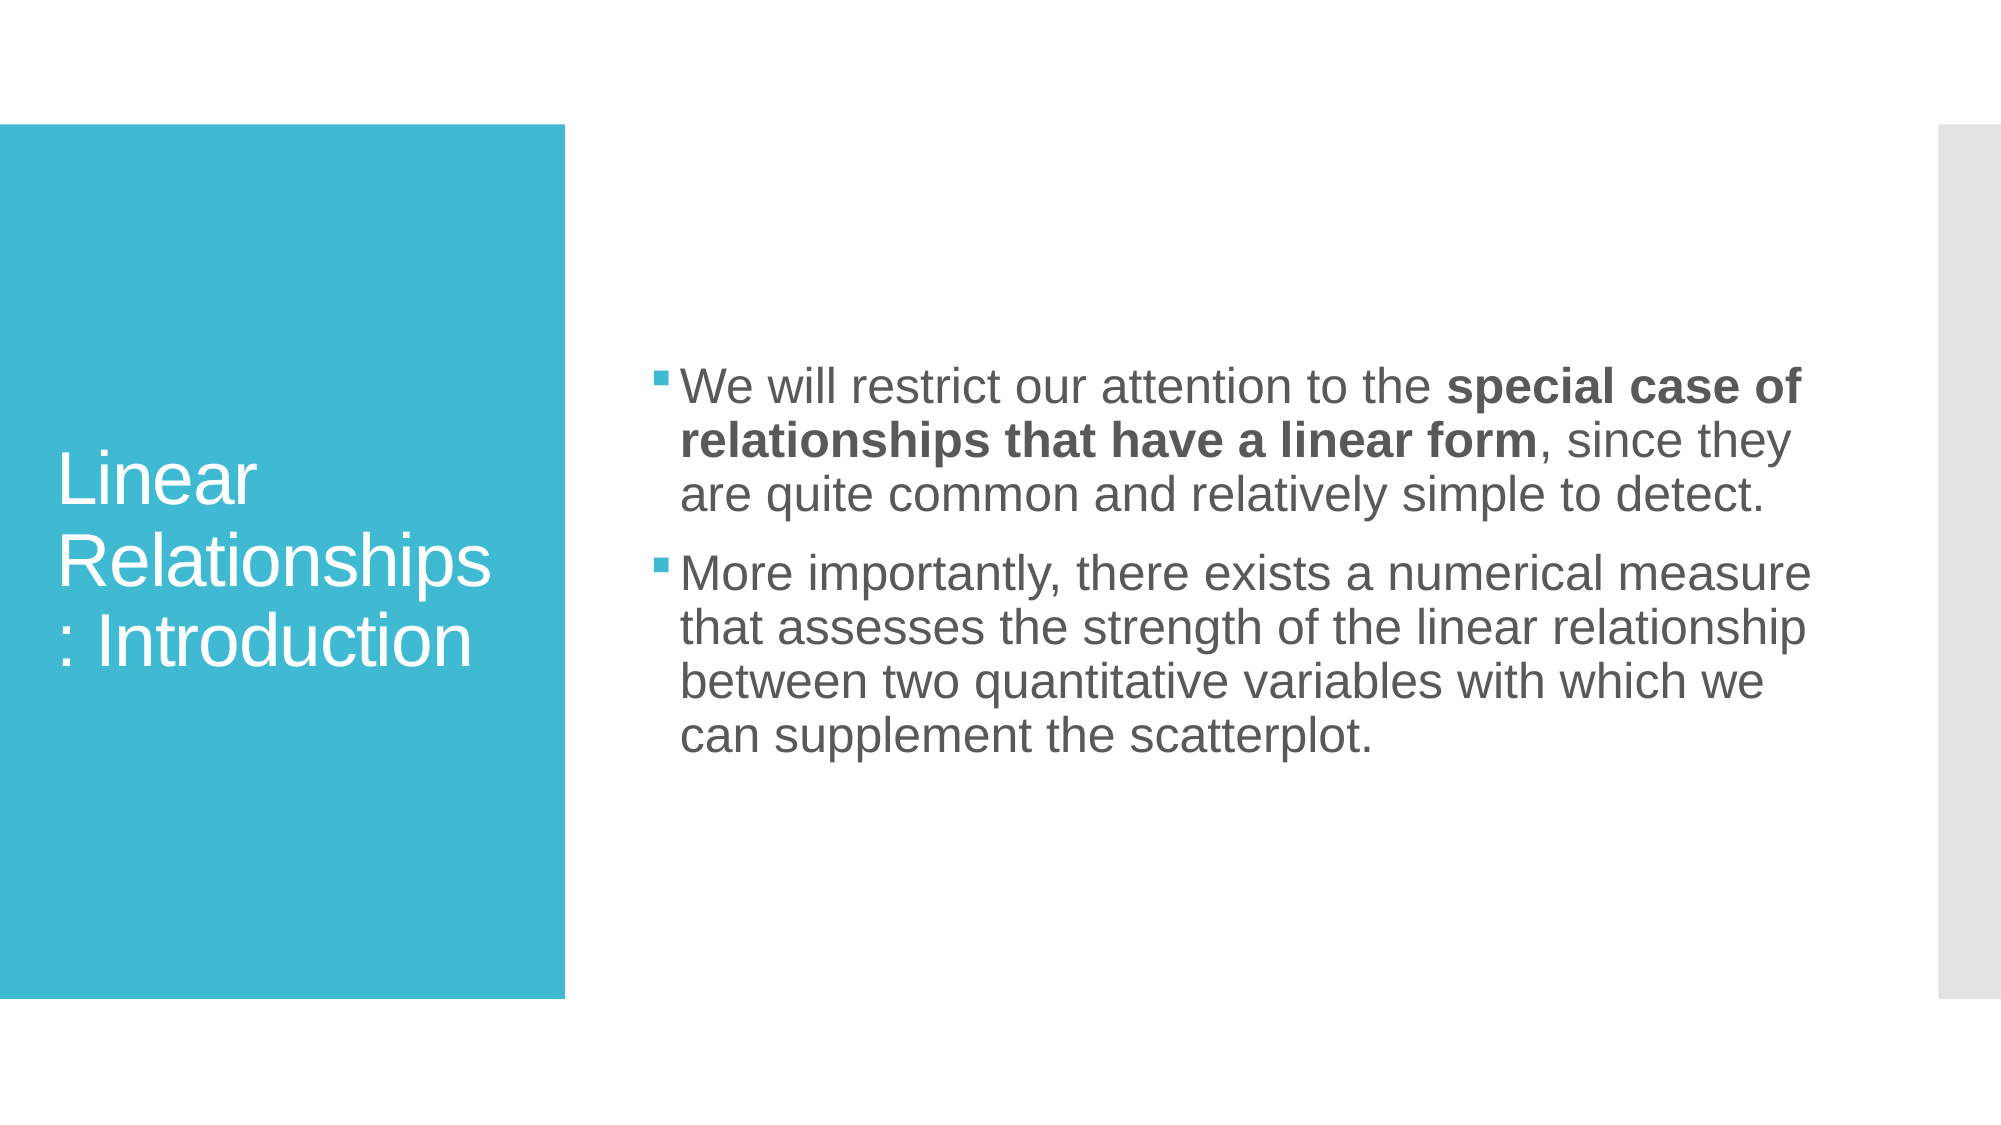

We will restrict our attention to the special case of relationships that have a linear form, since they are quite common and relatively simple to detect.
More importantly, there exists a numerical measure that assesses the strength of the linear relationship between two quantitative variables with which we can supplement the scatterplot.
# Linear Relationships: Introduction